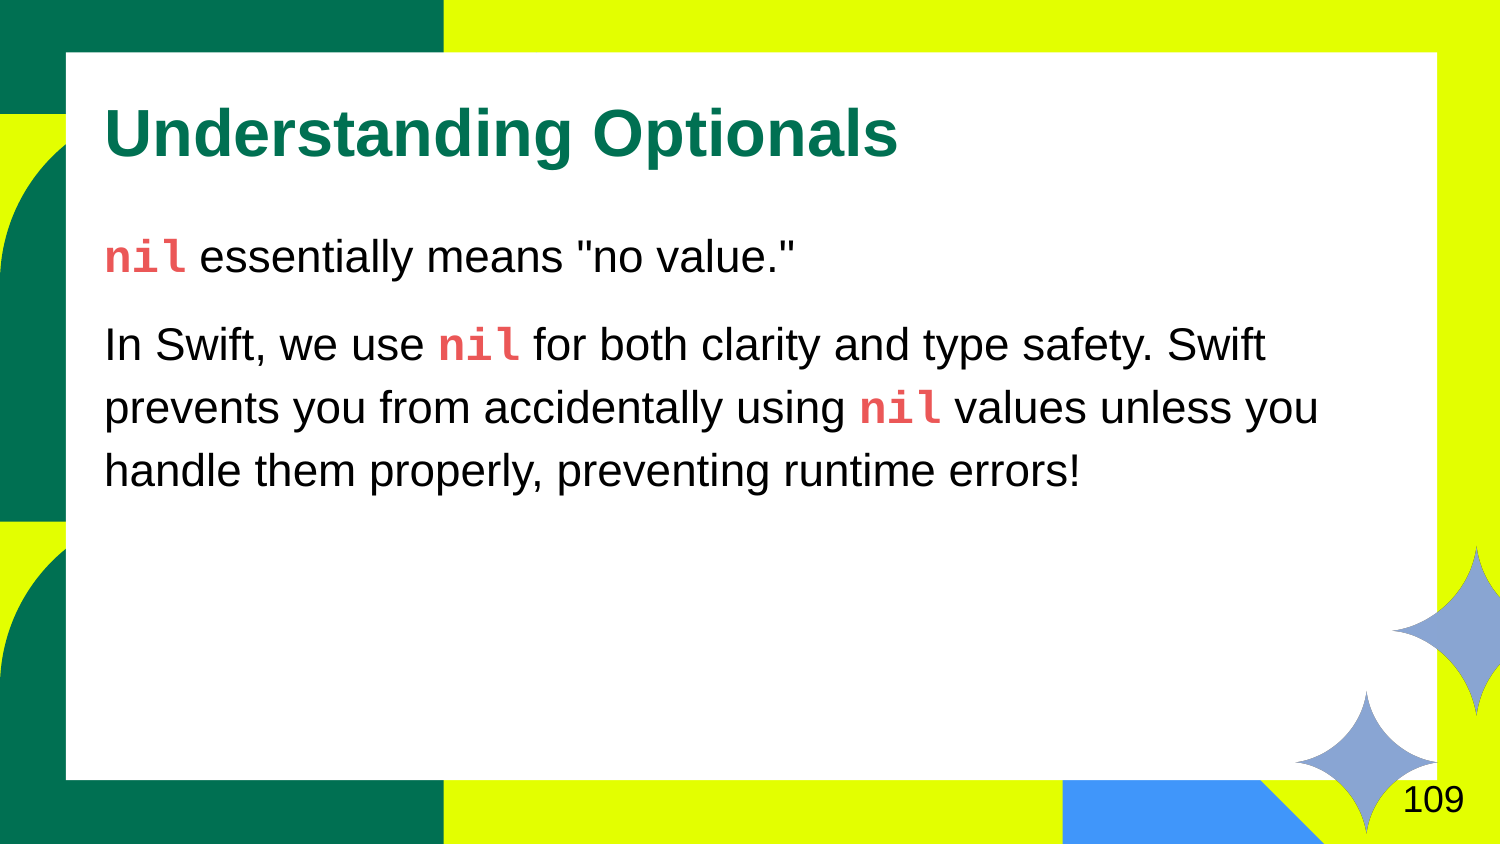

# Understanding Optionals
nil essentially means "no value."
In Swift, we use nil for both clarity and type safety. Swift prevents you from accidentally using nil values unless you handle them properly, preventing runtime errors!